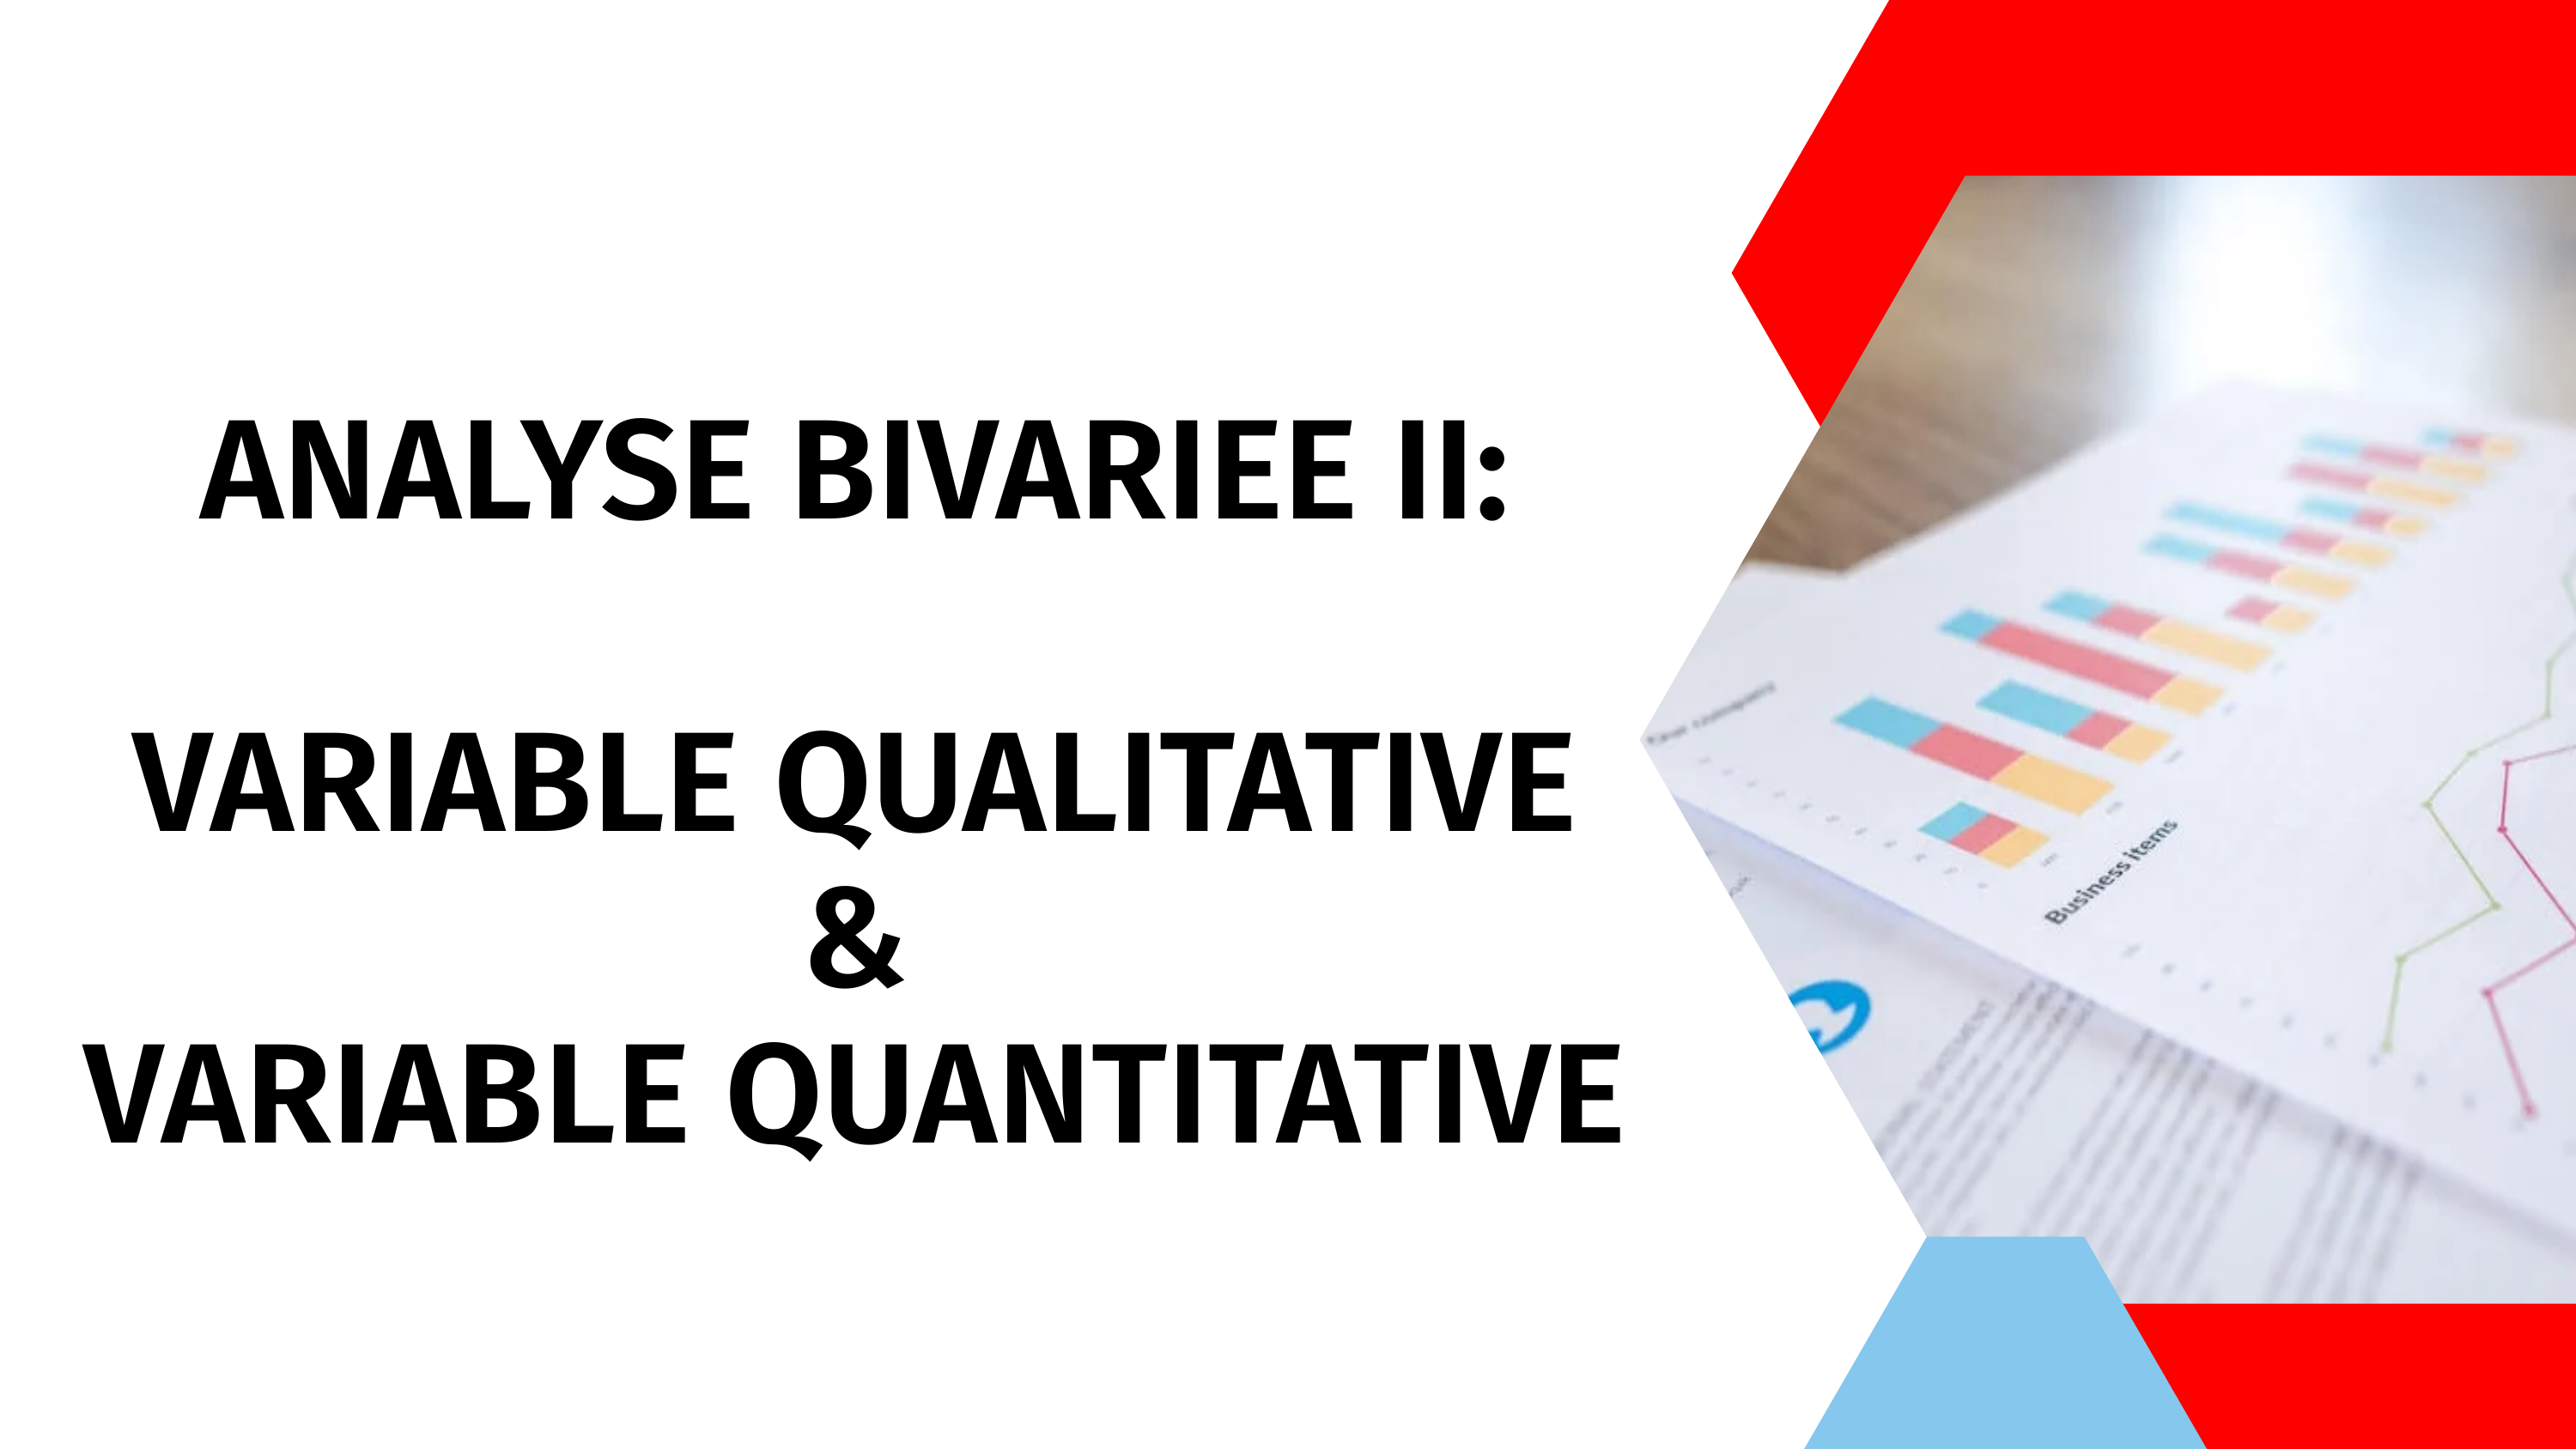

ANALYSE BIVARIEE II:

VARIABLE QUALITATIVE
&
VARIABLE QUANTITATIVE